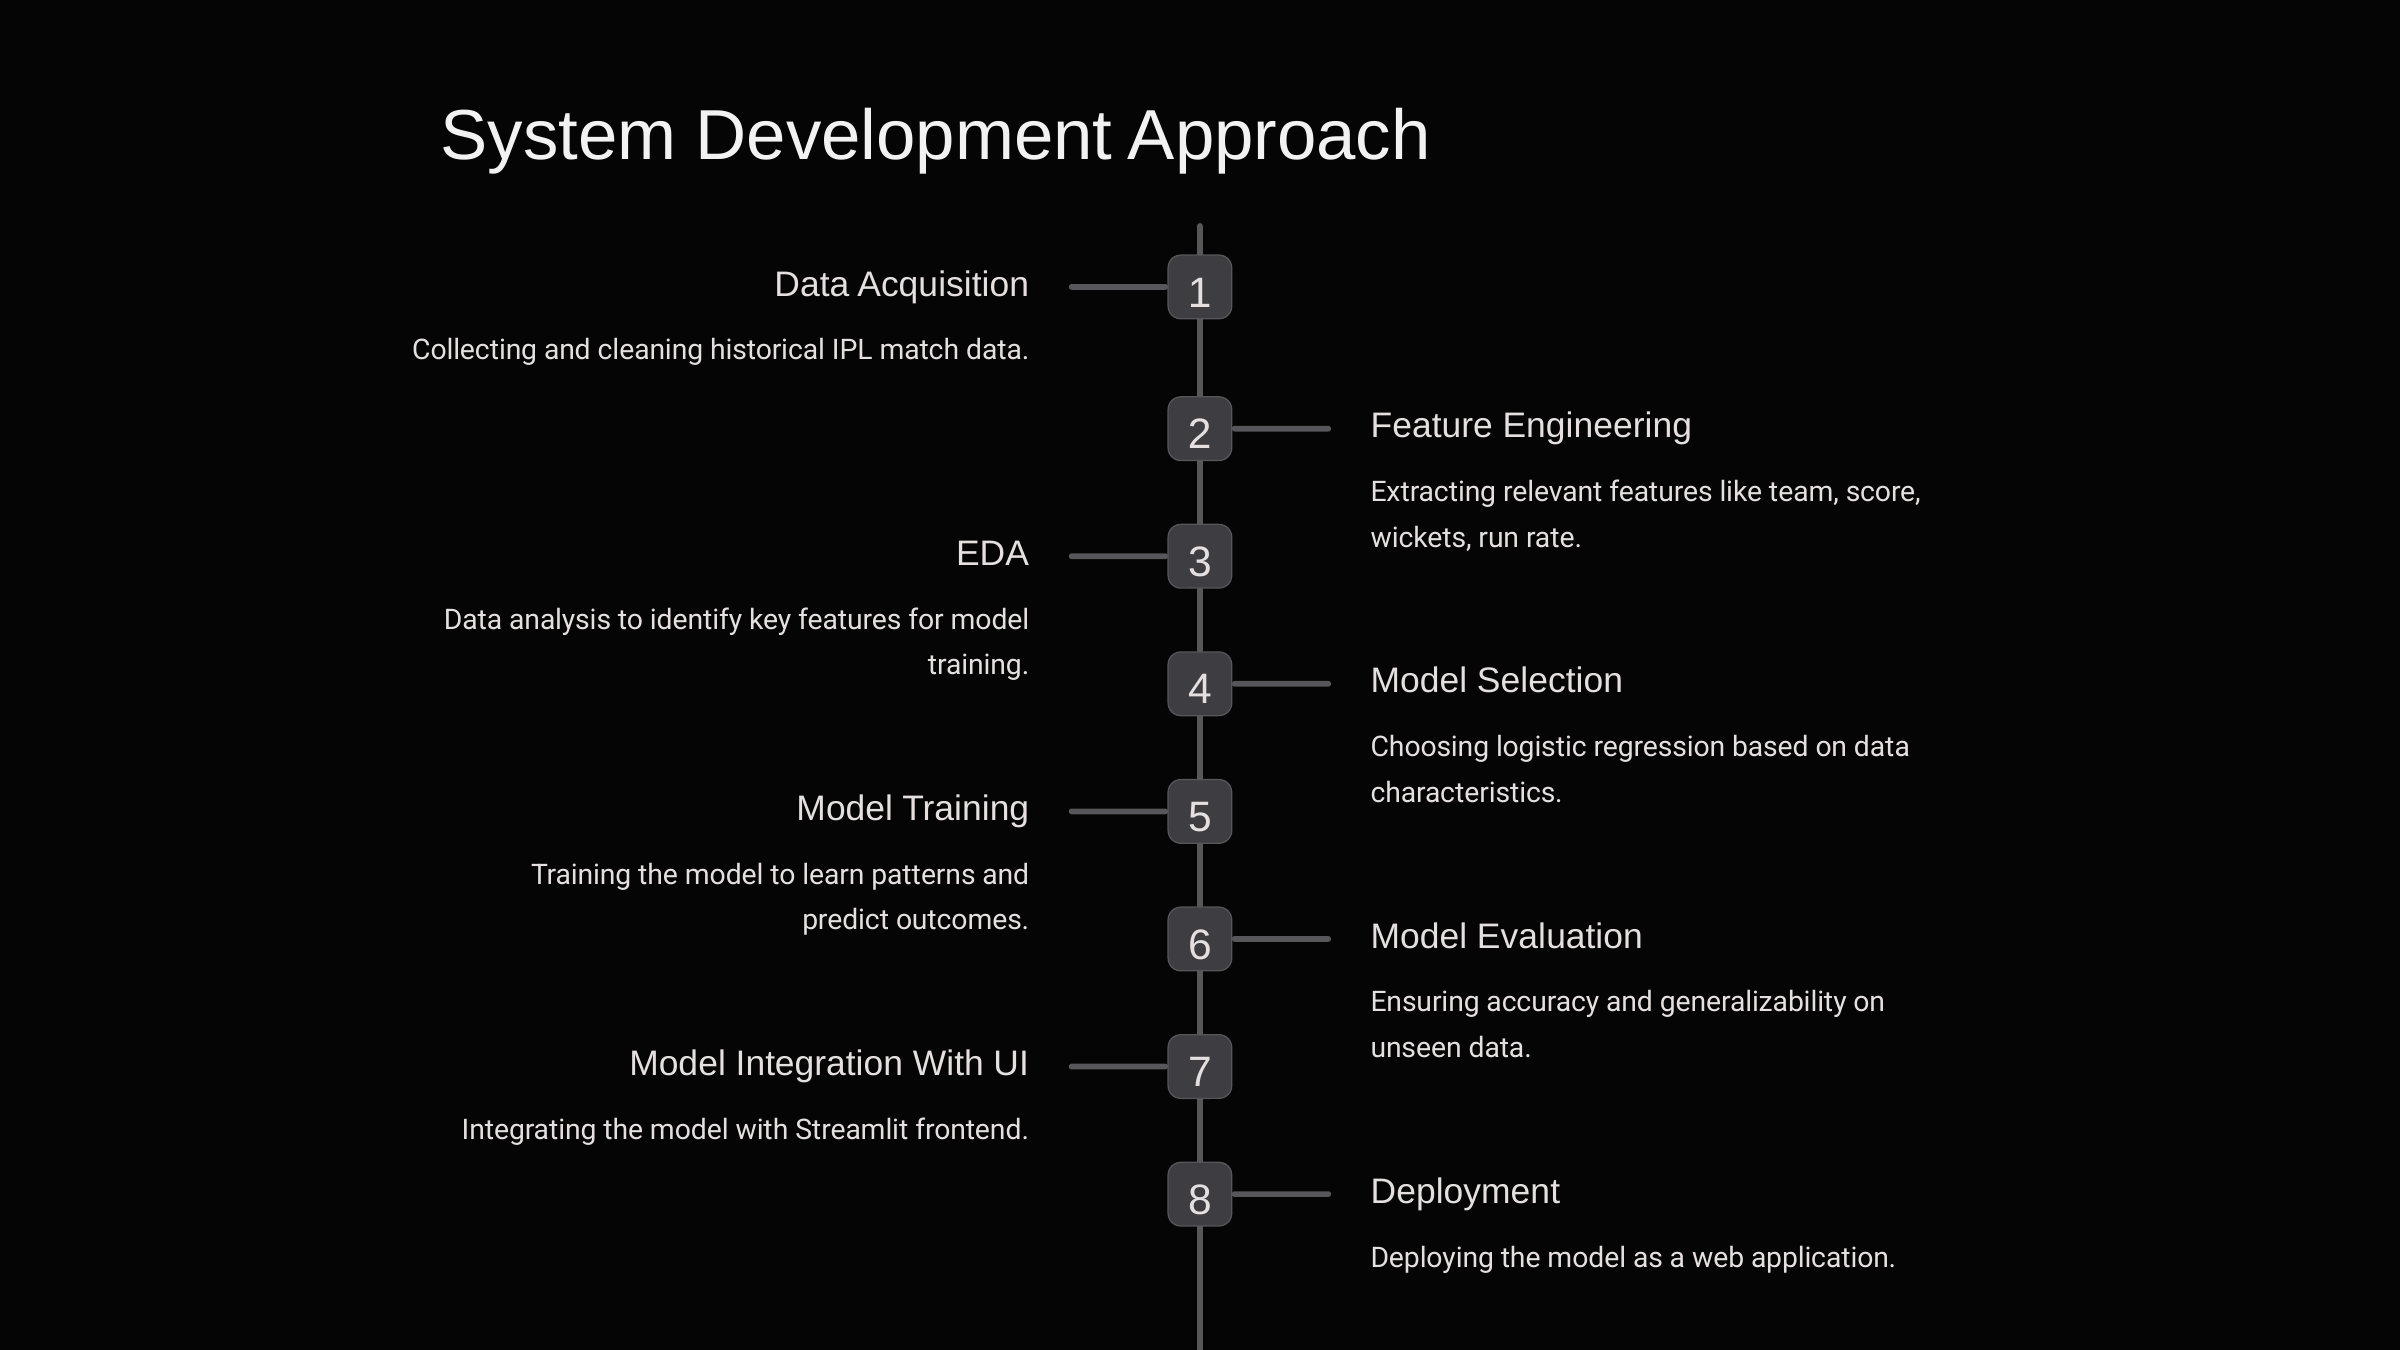

System Development Approach

Data Acquisition

1

Collecting and cleaning historical IPL match data.
Feature Engineering

2

Extracting relevant features like team, score, wickets, run rate.
EDA

3

Data analysis to identify key features for model training.
Model Selection

4

Choosing logistic regression based on data characteristics.
Model Training

5

Training the model to learn patterns and predict outcomes.
Model Evaluation

6

Ensuring accuracy and generalizability on unseen data.
Model Integration With UI

7

Integrating the model with Streamlit frontend.
Deployment

8

Deploying the model as a web application.